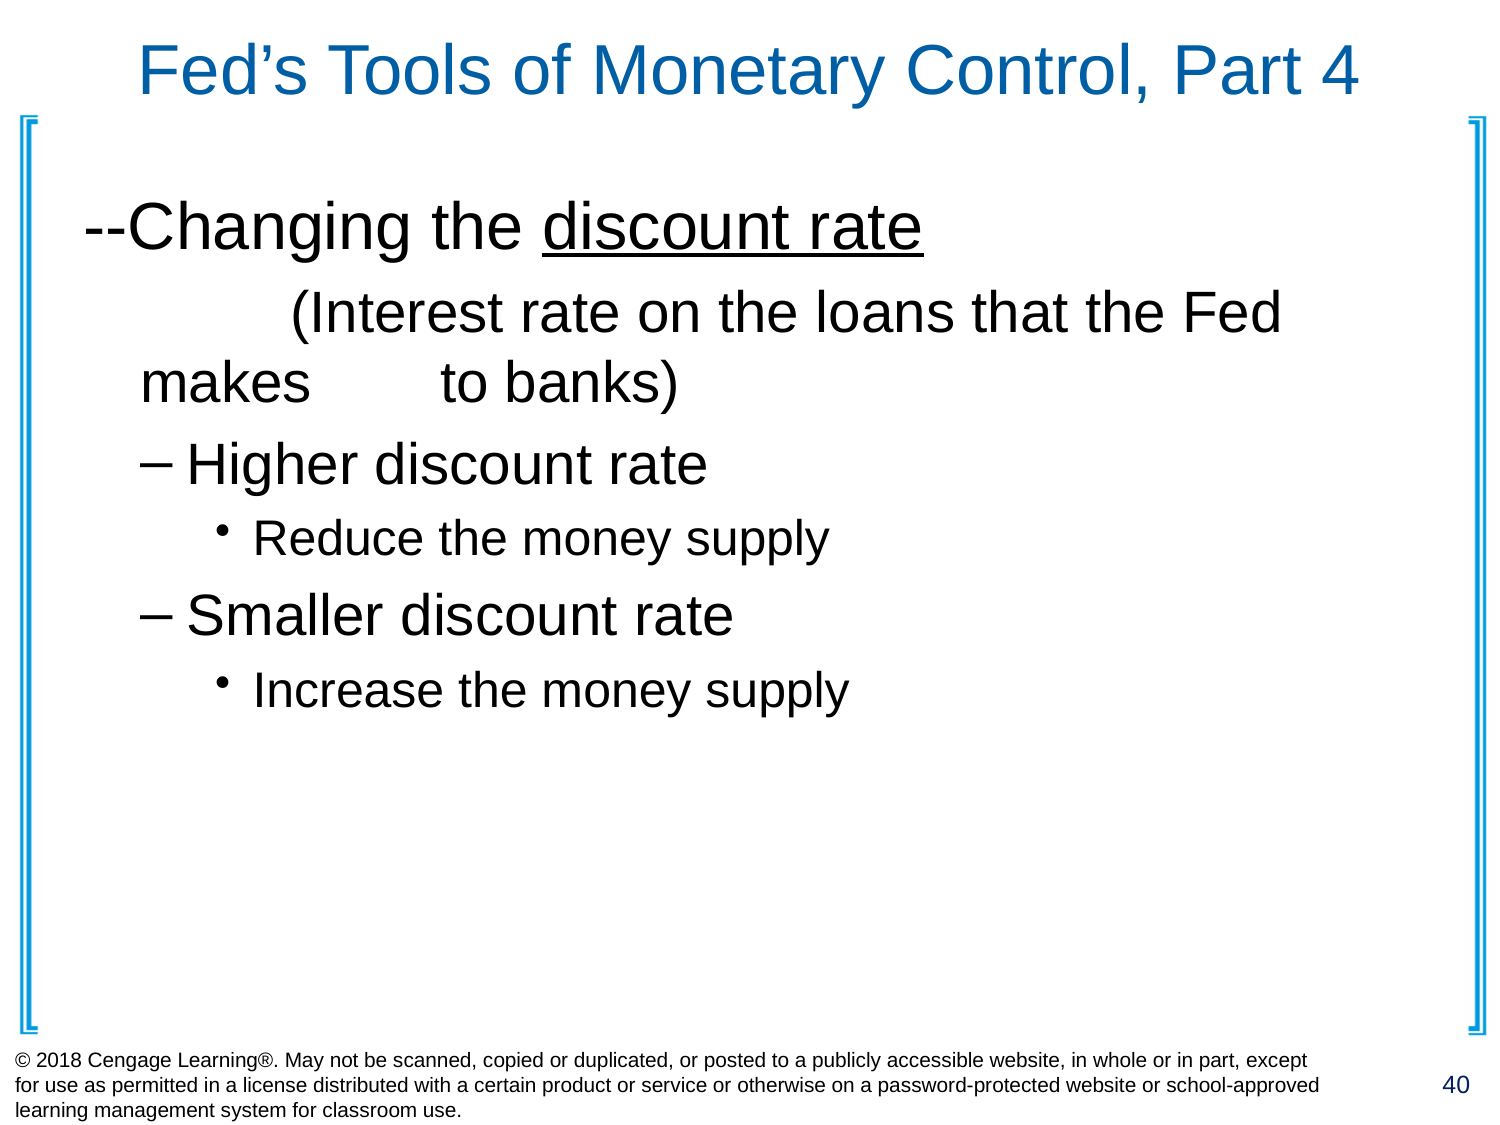

# Fed’s Tools of Monetary Control, Part 4
 --Changing the discount rate
	(Interest rate on the loans that the Fed makes 	to banks)
Higher discount rate
Reduce the money supply
Smaller discount rate
Increase the money supply
© 2018 Cengage Learning®. May not be scanned, copied or duplicated, or posted to a publicly accessible website, in whole or in part, except for use as permitted in a license distributed with a certain product or service or otherwise on a password-protected website or school-approved learning management system for classroom use.
40